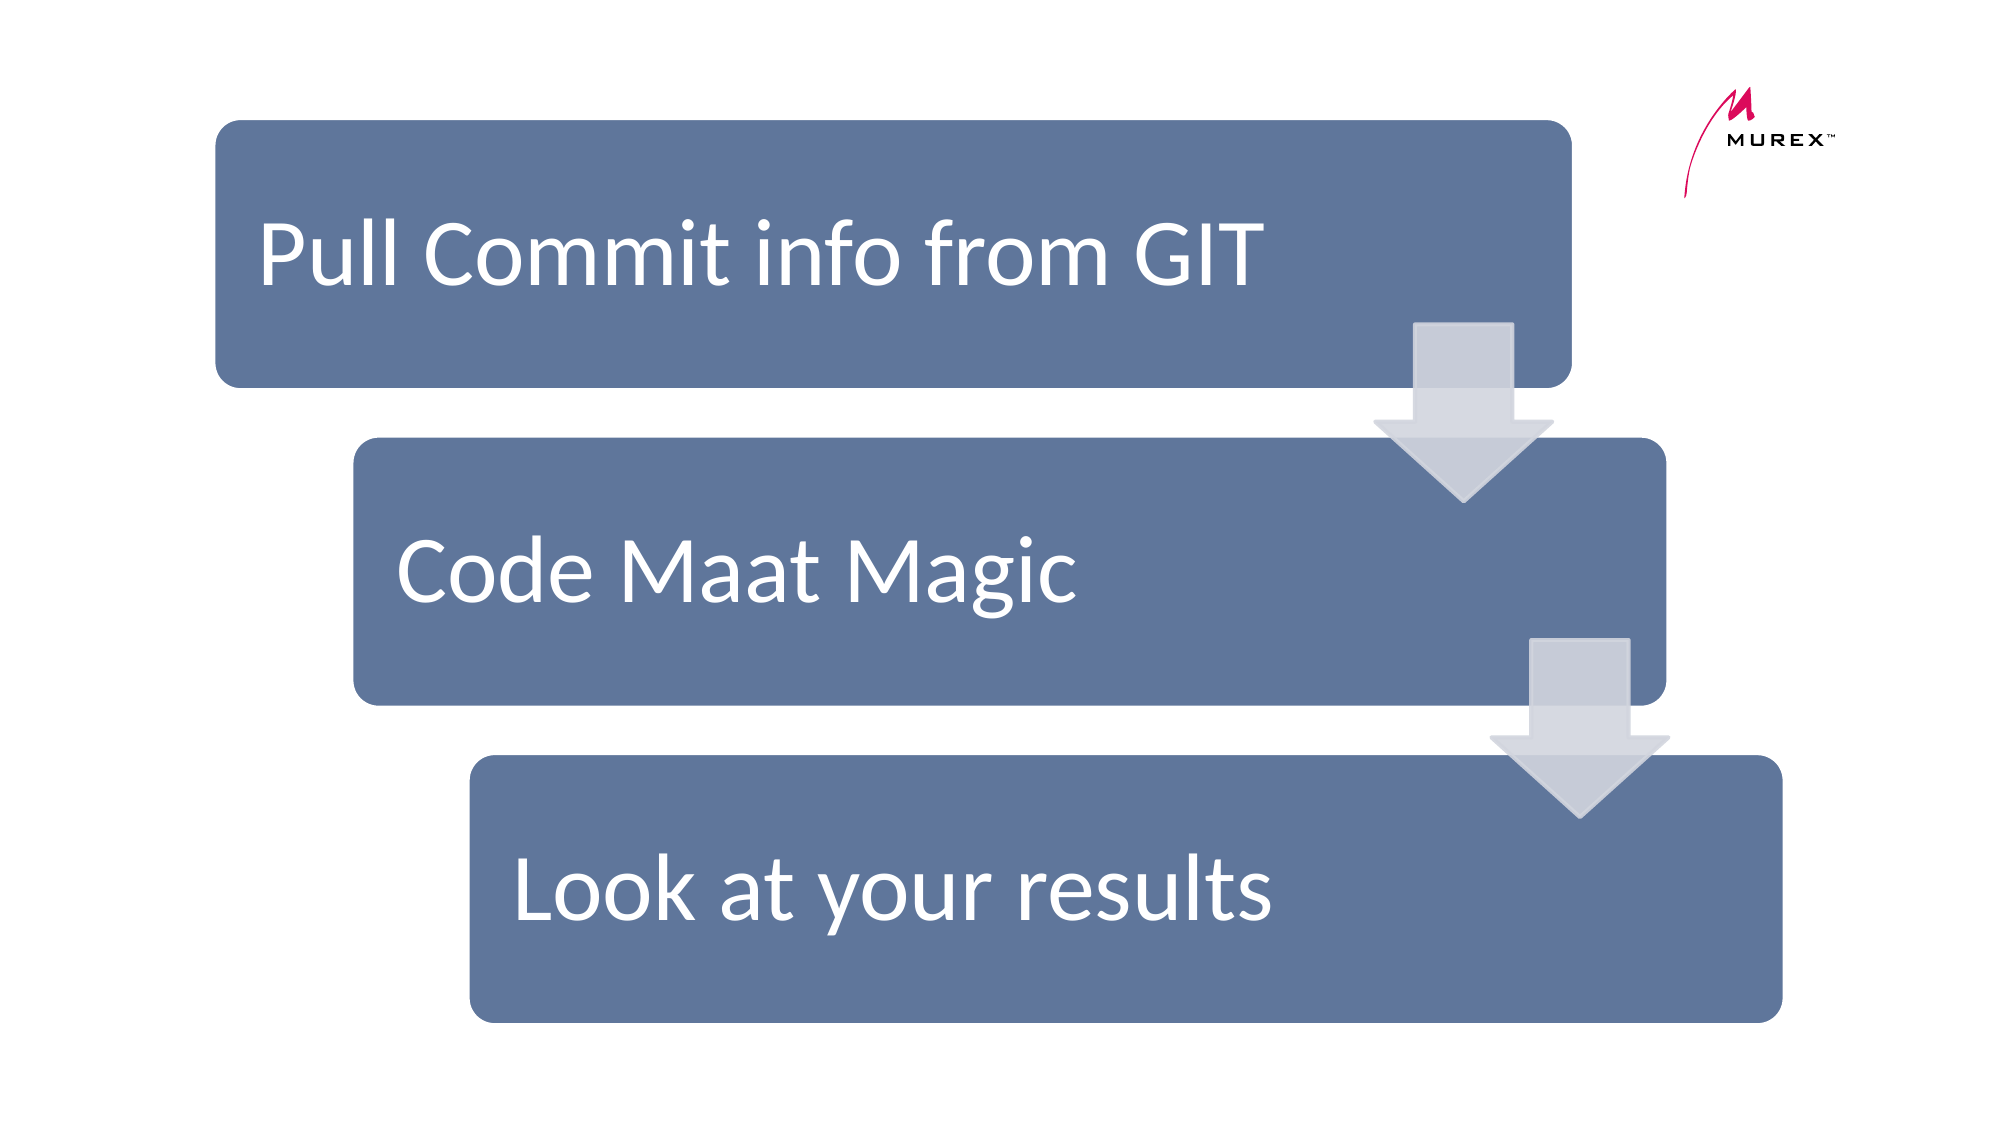

#
Pull Commit info from GIT
Code Maat Magic
Look at your results